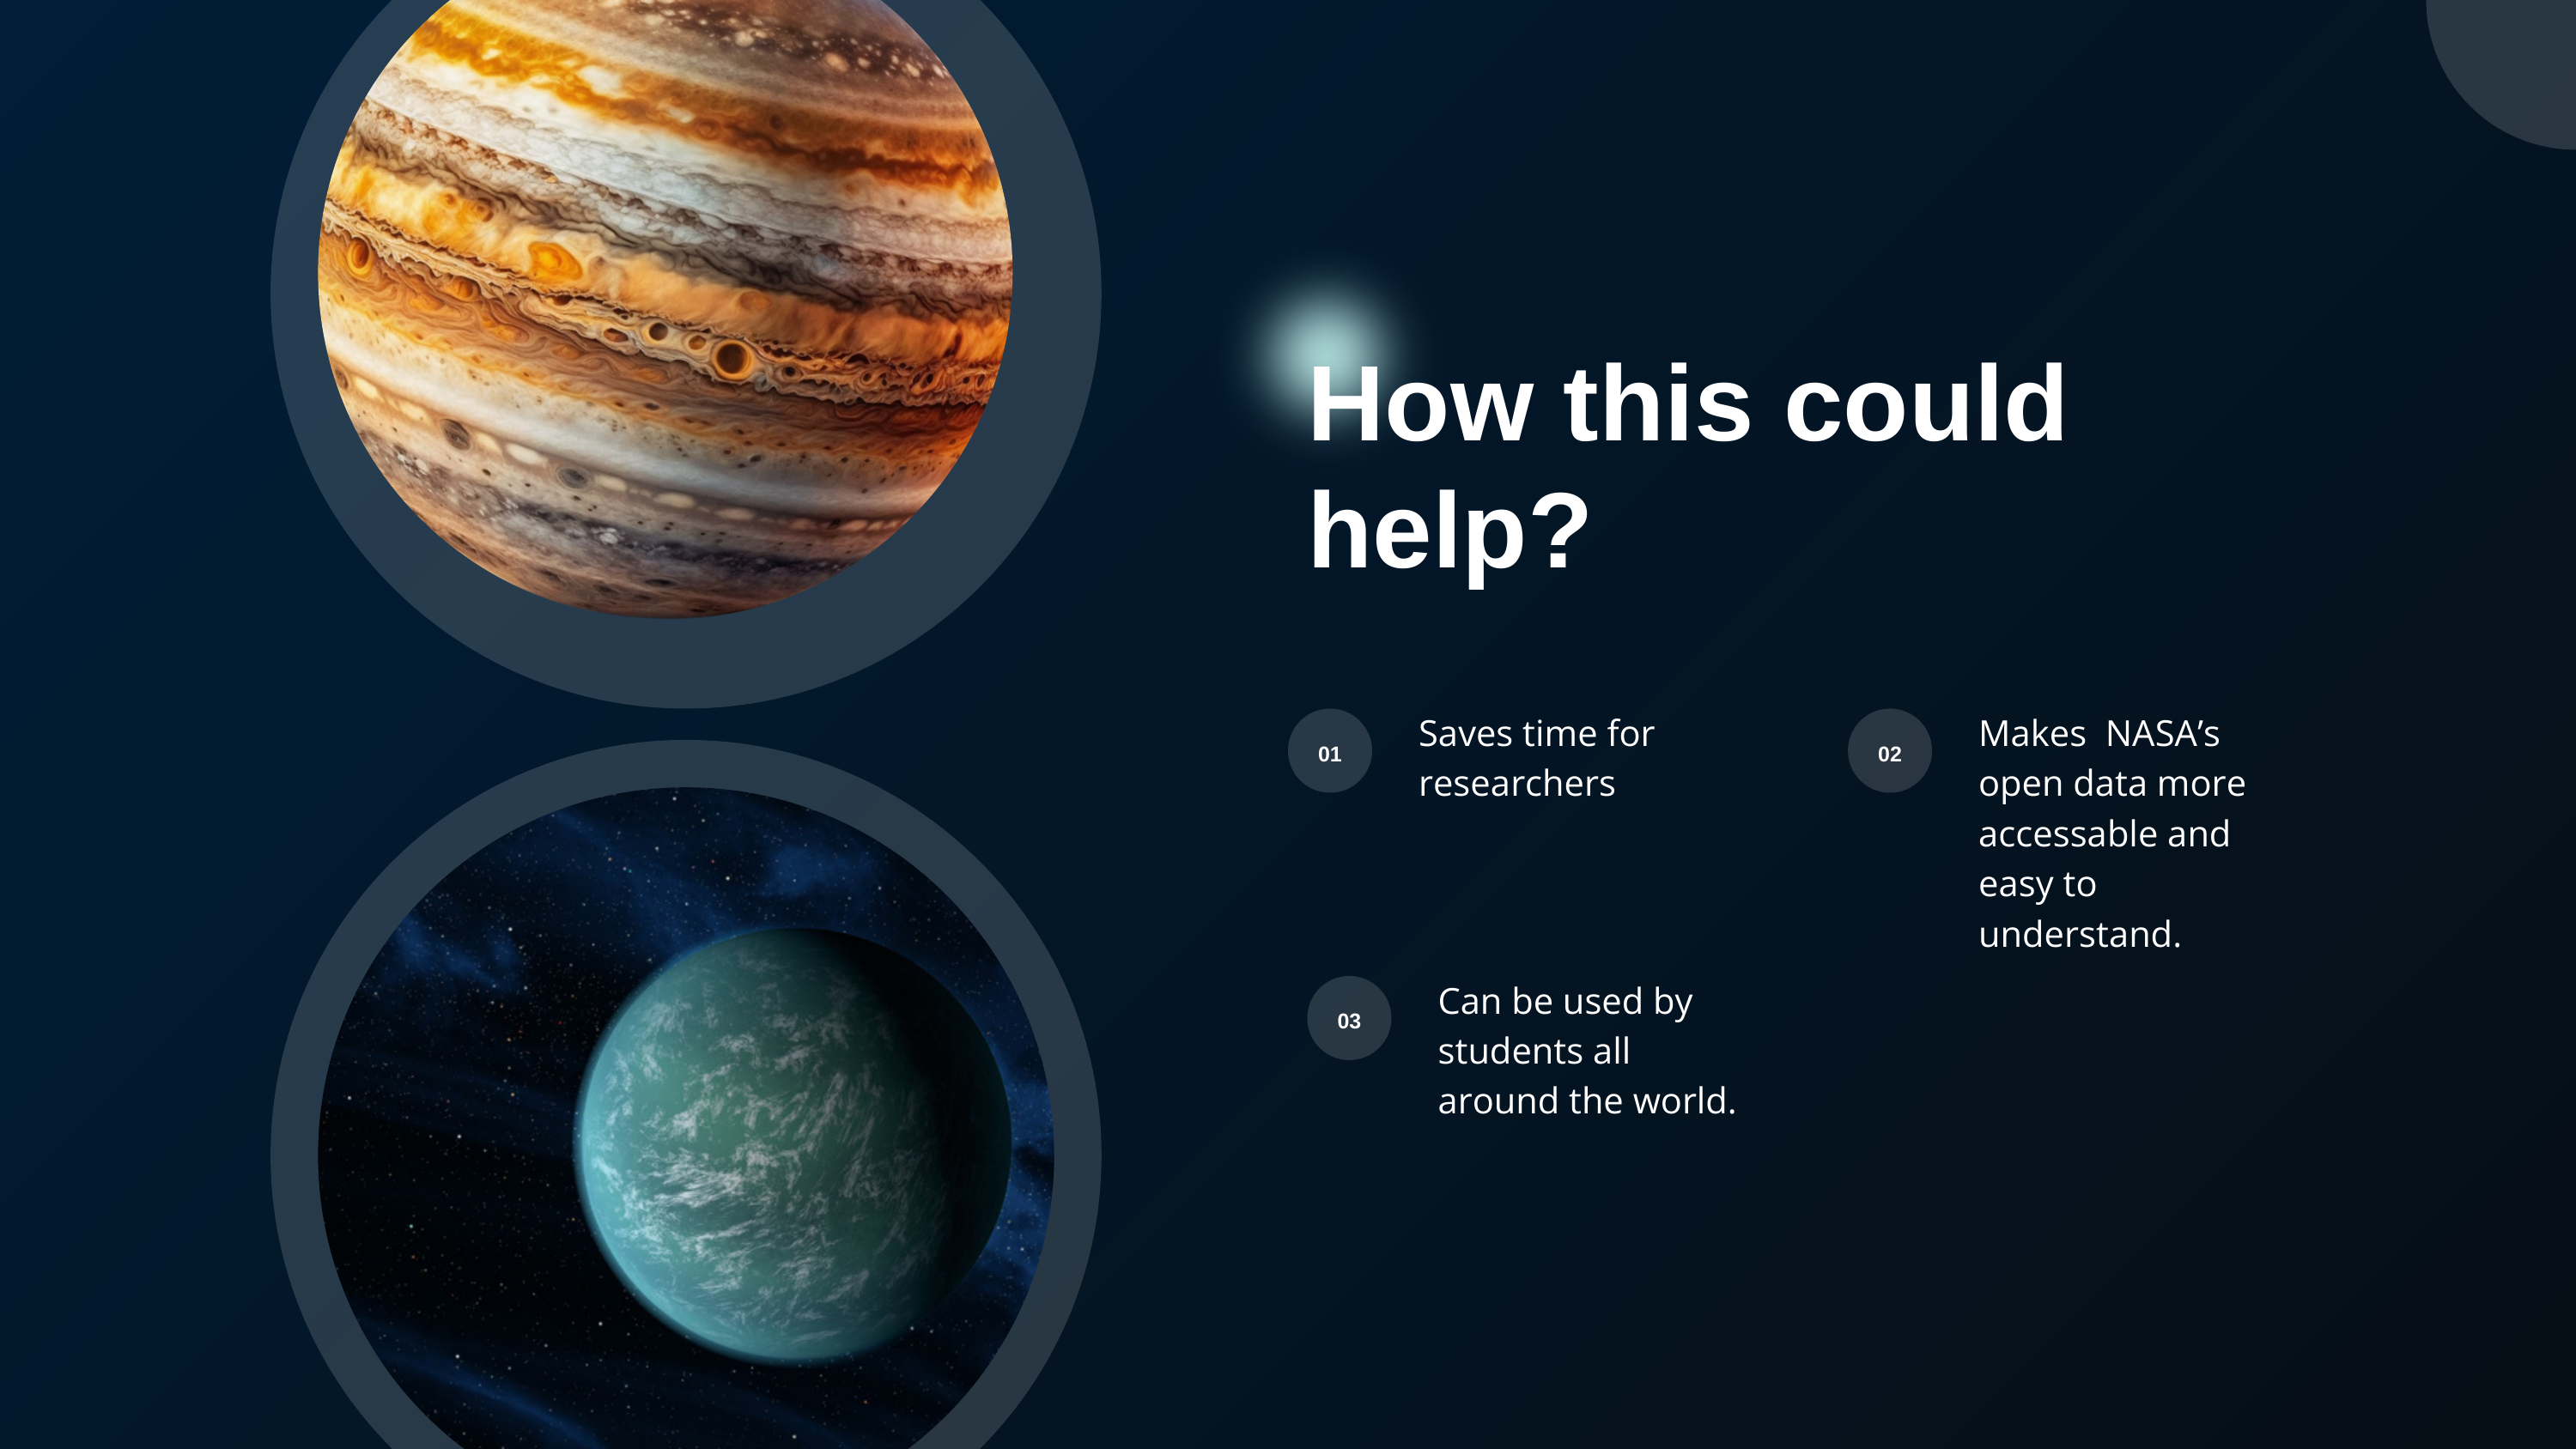

How this could help?

Saves time for researchers
Makes  NASA’s open data more accessable and easy to understand.
01
02

Can be used by students all around the world.

03